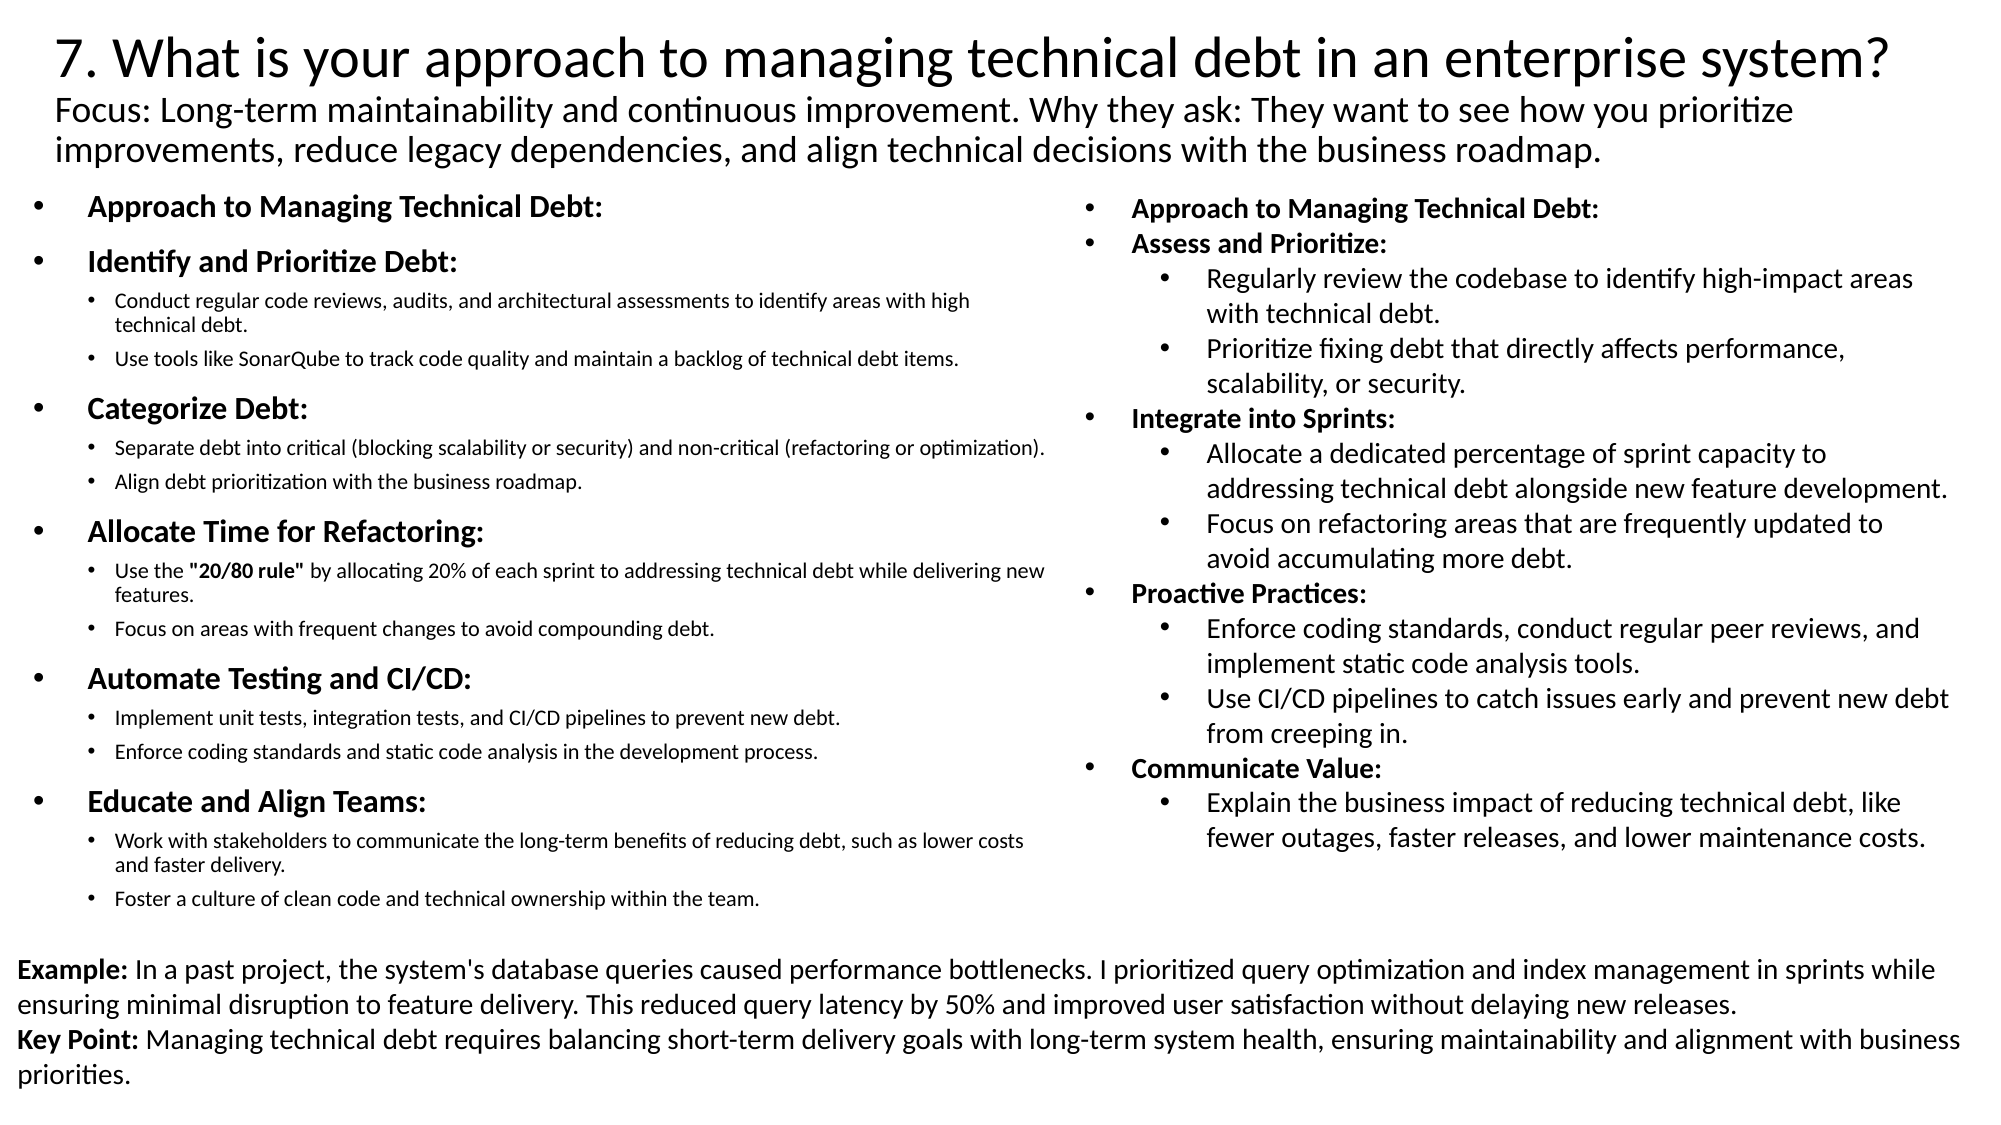

# 7. What is your approach to managing technical debt in an enterprise system? Focus: Long-term maintainability and continuous improvement. Why they ask: They want to see how you prioritize improvements, reduce legacy dependencies, and align technical decisions with the business roadmap.
Approach to Managing Technical Debt:
Identify and Prioritize Debt:
Conduct regular code reviews, audits, and architectural assessments to identify areas with high technical debt.
Use tools like SonarQube to track code quality and maintain a backlog of technical debt items.
Categorize Debt:
Separate debt into critical (blocking scalability or security) and non-critical (refactoring or optimization).
Align debt prioritization with the business roadmap.
Allocate Time for Refactoring:
Use the "20/80 rule" by allocating 20% of each sprint to addressing technical debt while delivering new features.
Focus on areas with frequent changes to avoid compounding debt.
Automate Testing and CI/CD:
Implement unit tests, integration tests, and CI/CD pipelines to prevent new debt.
Enforce coding standards and static code analysis in the development process.
Educate and Align Teams:
Work with stakeholders to communicate the long-term benefits of reducing debt, such as lower costs and faster delivery.
Foster a culture of clean code and technical ownership within the team.

Approach to Managing Technical Debt:
Assess and Prioritize:
Regularly review the codebase to identify high-impact areas with technical debt.
Prioritize fixing debt that directly affects performance, scalability, or security.
Integrate into Sprints:
Allocate a dedicated percentage of sprint capacity to addressing technical debt alongside new feature development.
Focus on refactoring areas that are frequently updated to avoid accumulating more debt.
Proactive Practices:
Enforce coding standards, conduct regular peer reviews, and implement static code analysis tools.
Use CI/CD pipelines to catch issues early and prevent new debt from creeping in.
Communicate Value:
Explain the business impact of reducing technical debt, like fewer outages, faster releases, and lower maintenance costs.
Example: In a past project, the system's database queries caused performance bottlenecks. I prioritized query optimization and index management in sprints while ensuring minimal disruption to feature delivery. This reduced query latency by 50% and improved user satisfaction without delaying new releases.
Key Point: Managing technical debt requires balancing short-term delivery goals with long-term system health, ensuring maintainability and alignment with business priorities.